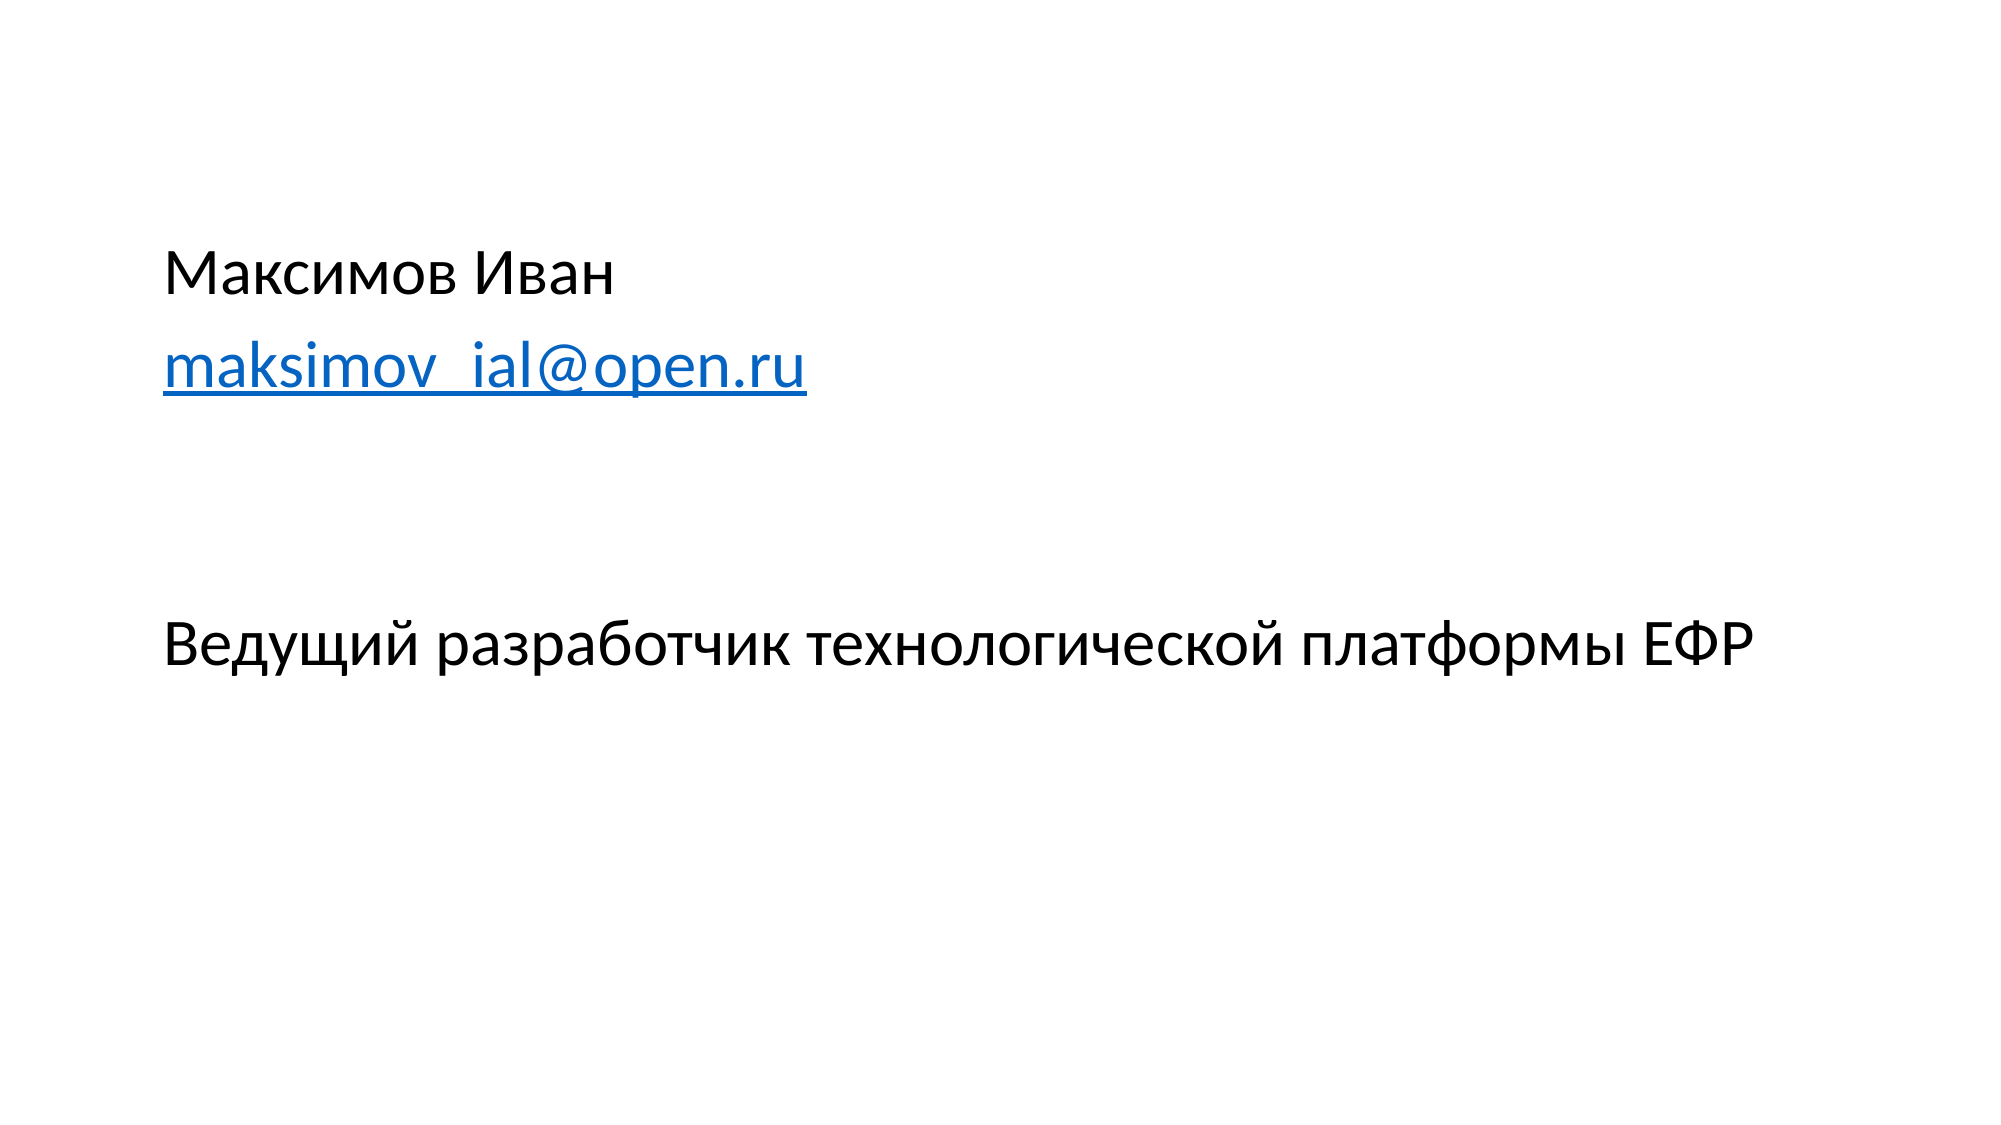

Максимов Иван
maksimov_ial@open.ru

Ведущий разработчик технологической платформы ЕФР